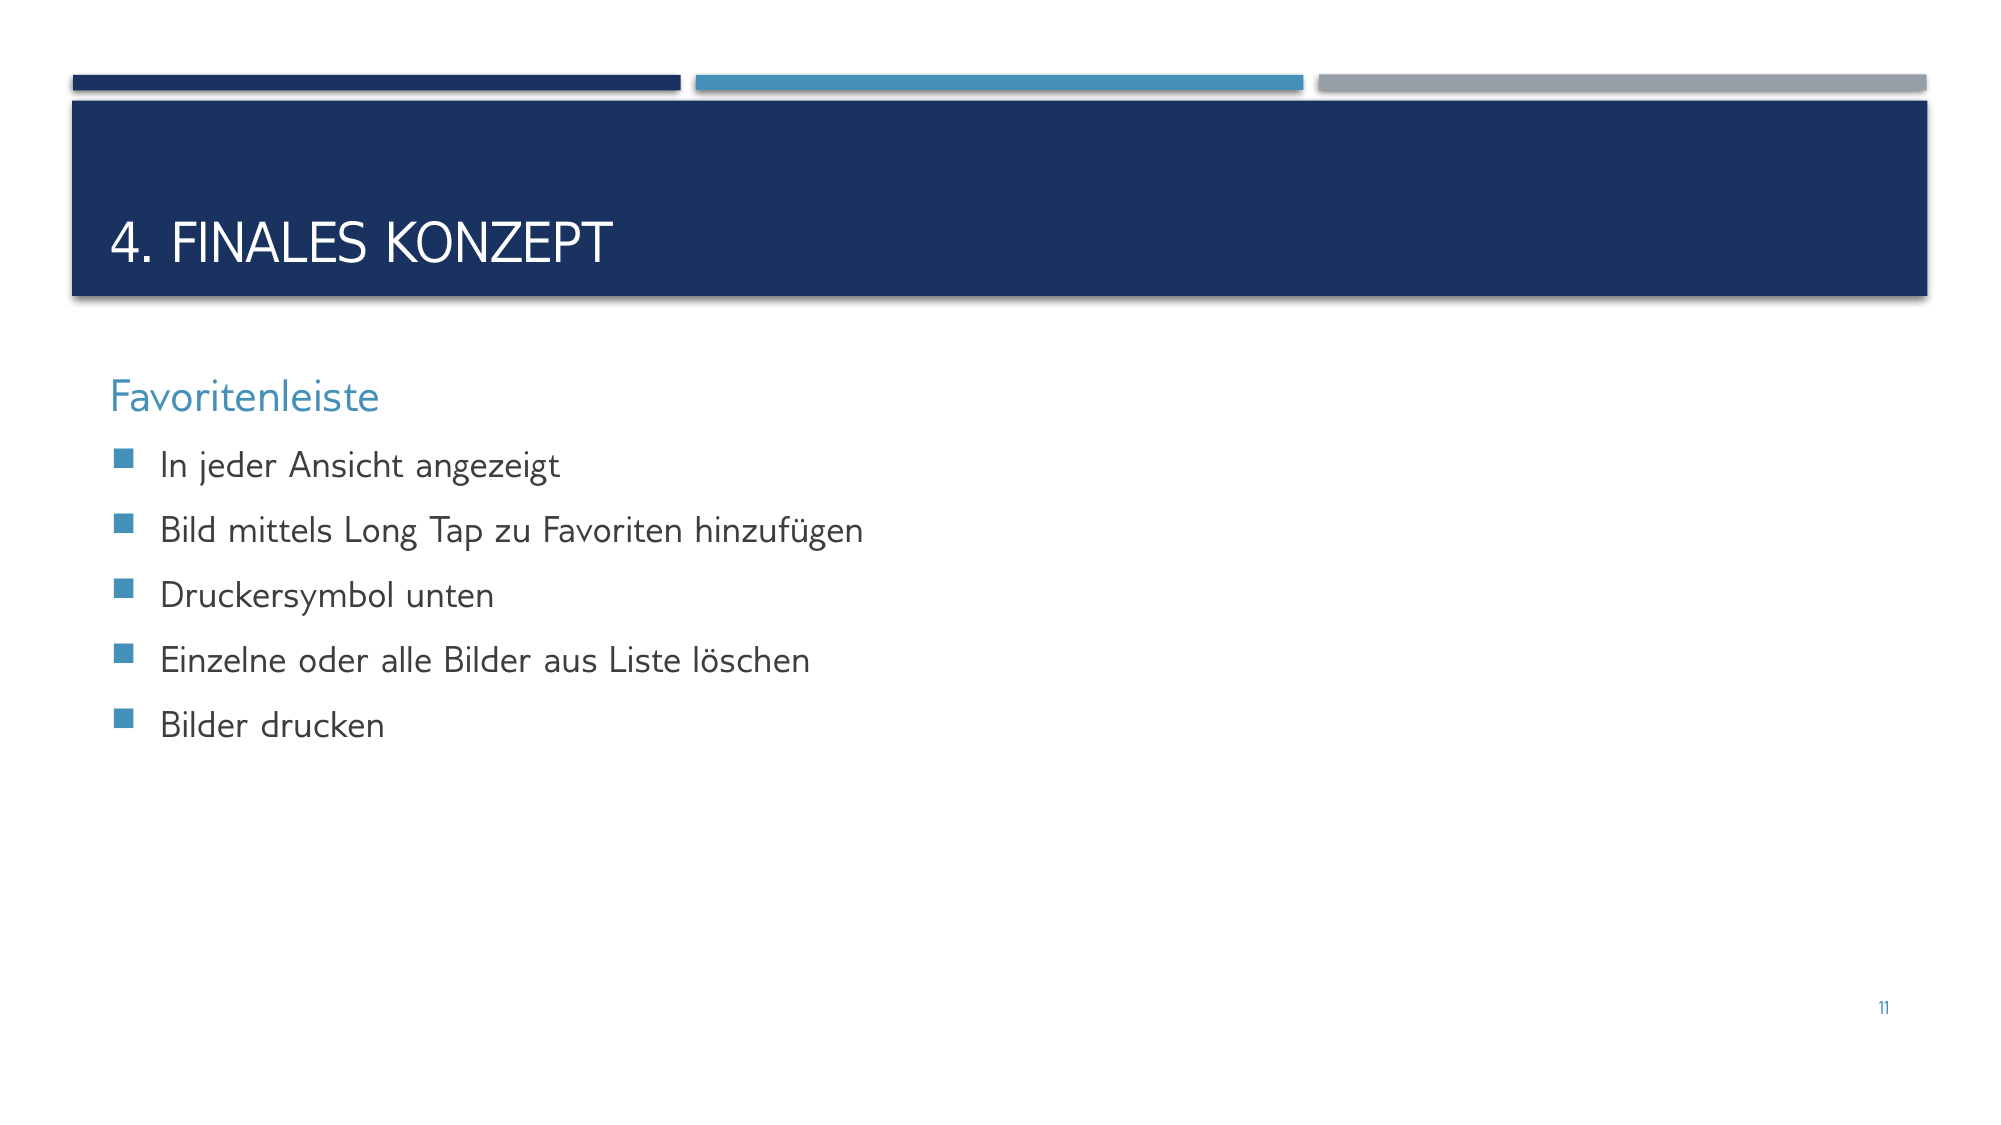

# 4. Finales Konzept
Favoritenleiste
In jeder Ansicht angezeigt
Bild mittels Long Tap zu Favoriten hinzufügen
Druckersymbol unten
Einzelne oder alle Bilder aus Liste löschen
Bilder drucken

11